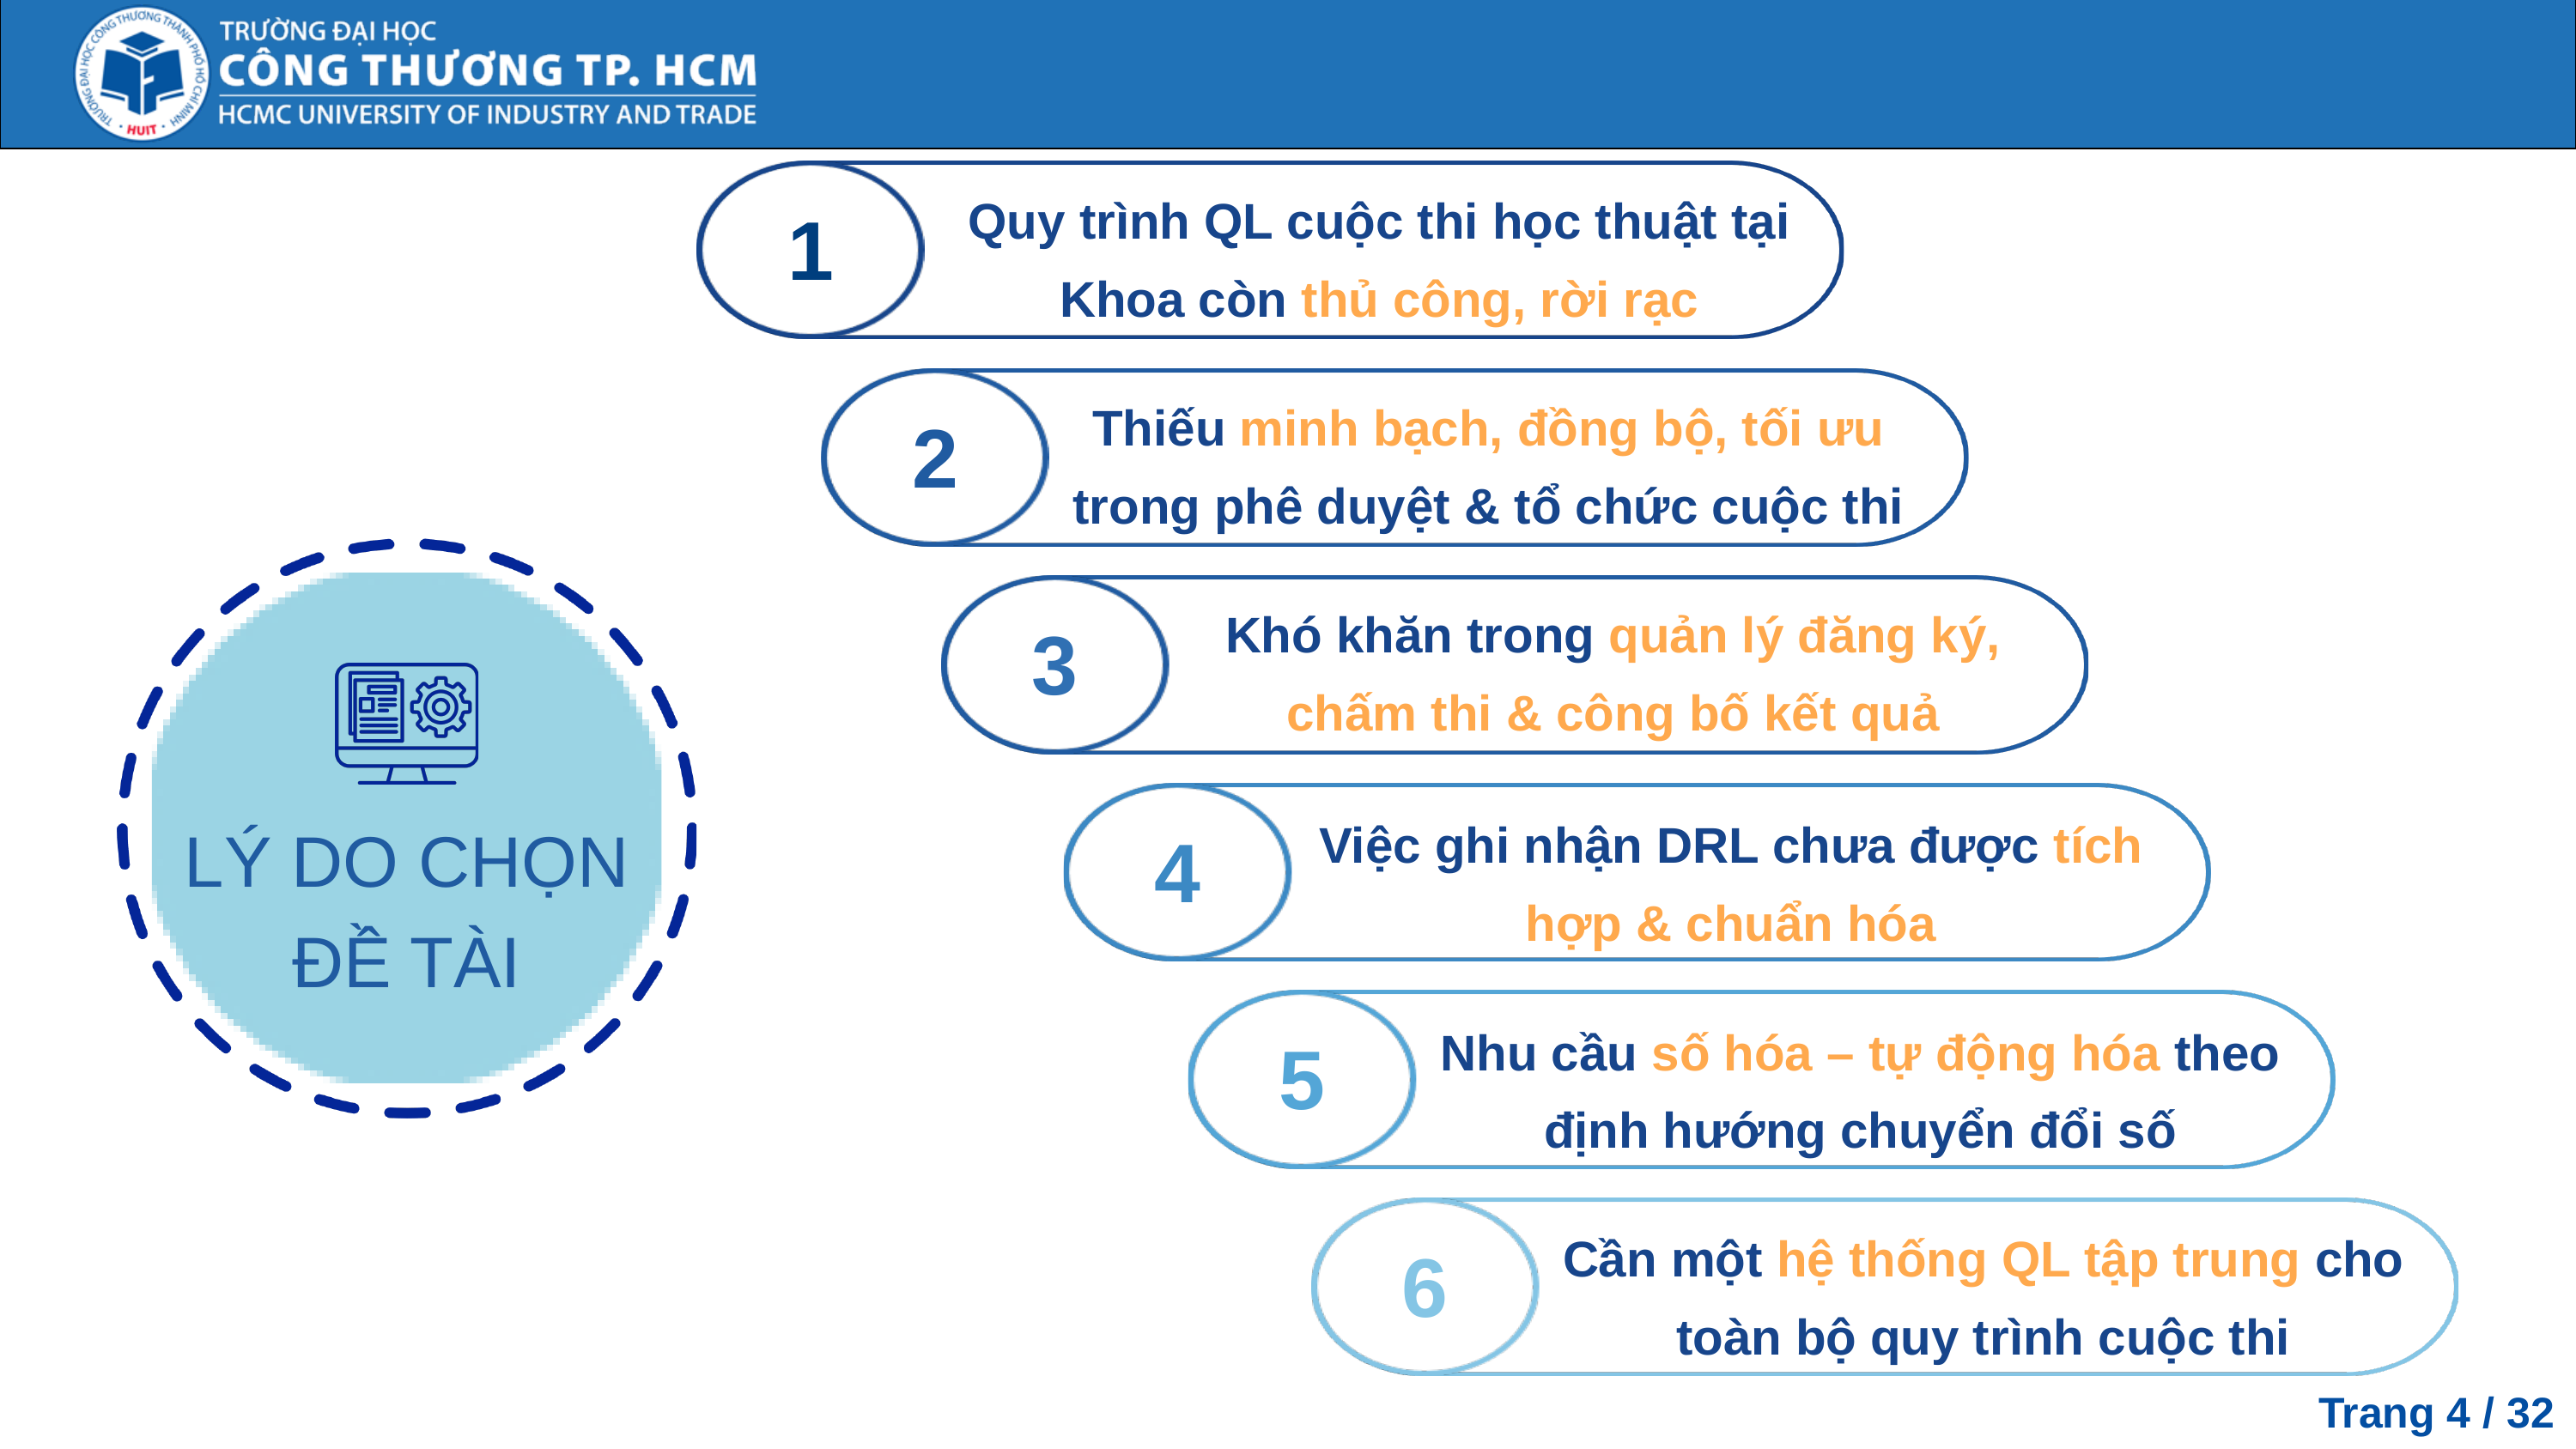

1

2

3

4

5

6
Quy trình QL cuộc thi học thuật tại Khoa còn thủ công, rời rạc
Thiếu minh bạch, đồng bộ, tối ưu trong phê duyệt & tổ chức cuộc thi
Khó khăn trong quản lý đăng ký, chấm thi & công bố kết quả
Việc ghi nhận DRL chưa được tích hợp & chuẩn hóa
Nhu cầu số hóa – tự động hóa theo định hướng chuyển đổi số
Cần một hệ thống QL tập trung cho toàn bộ quy trình cuộc thi

LÝ DO CHỌN ĐỀ TÀI
Trang 4 / 32